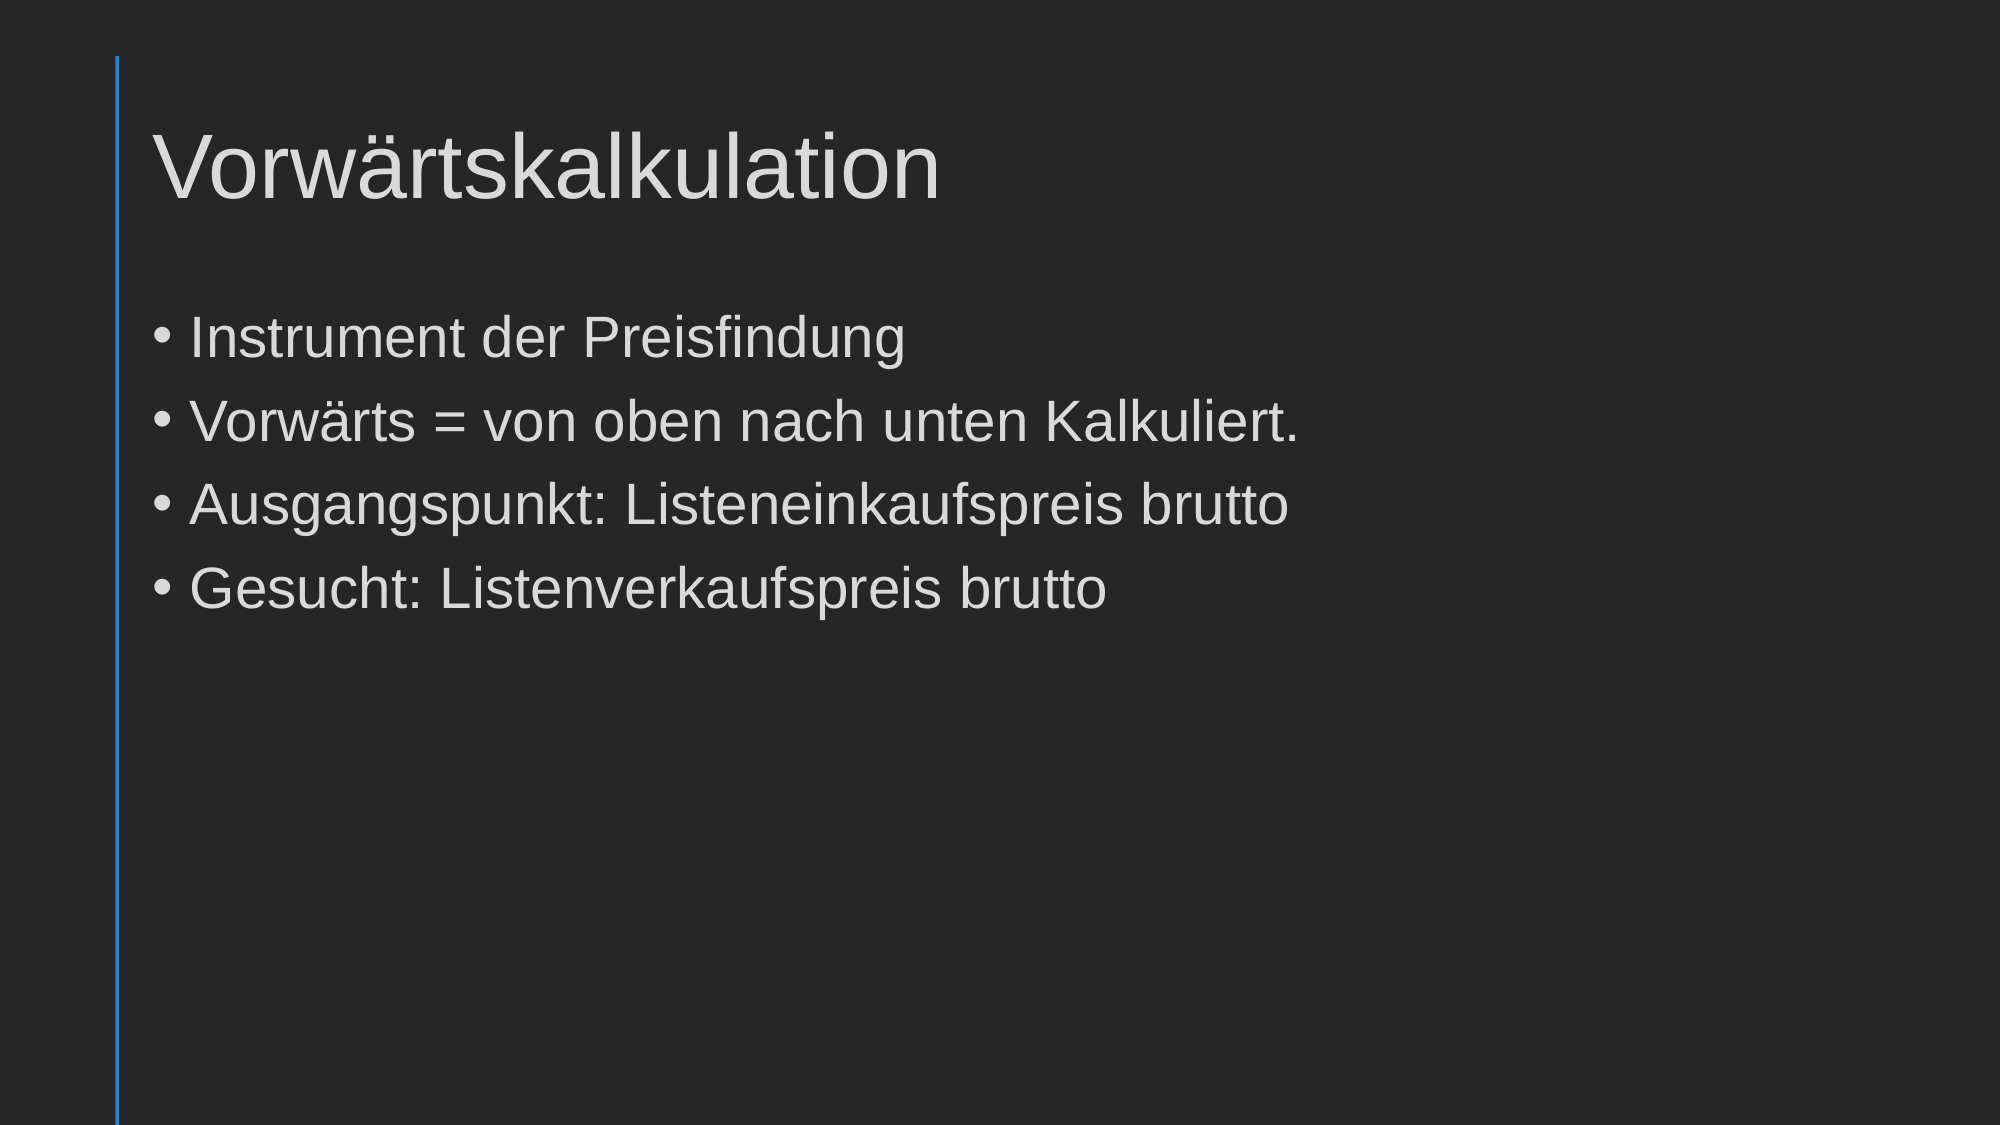

# Vorwärtskalkulation
Instrument der Preisfindung
Vorwärts = von oben nach unten Kalkuliert.
Ausgangspunkt: Listeneinkaufspreis brutto
Gesucht: Listenverkaufspreis brutto